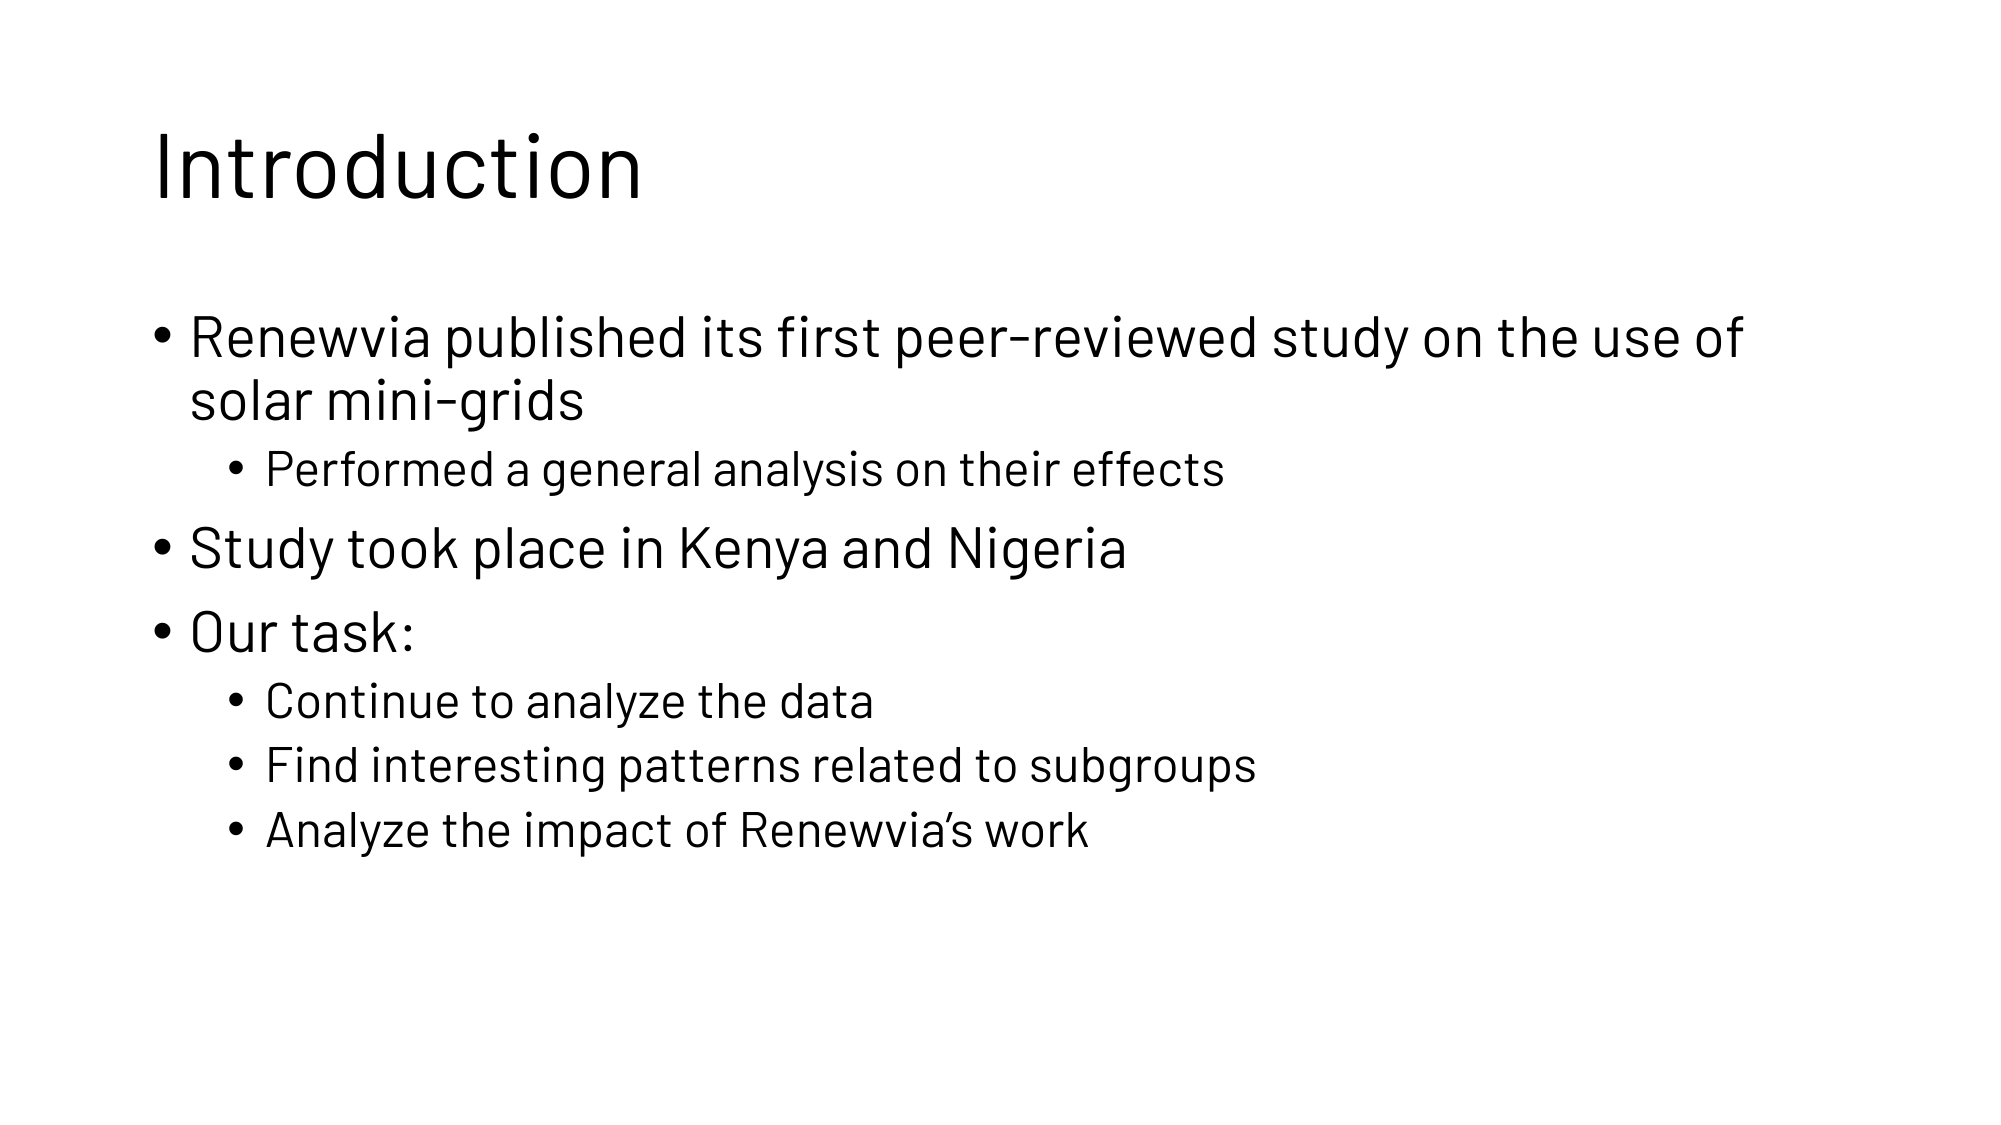

# Introduction
Renewvia published its first peer-reviewed study on the use of solar mini-grids
Performed a general analysis on their effects
Study took place in Kenya and Nigeria
Our task:
Continue to analyze the data
Find interesting patterns related to subgroups
Analyze the impact of Renewvia’s work